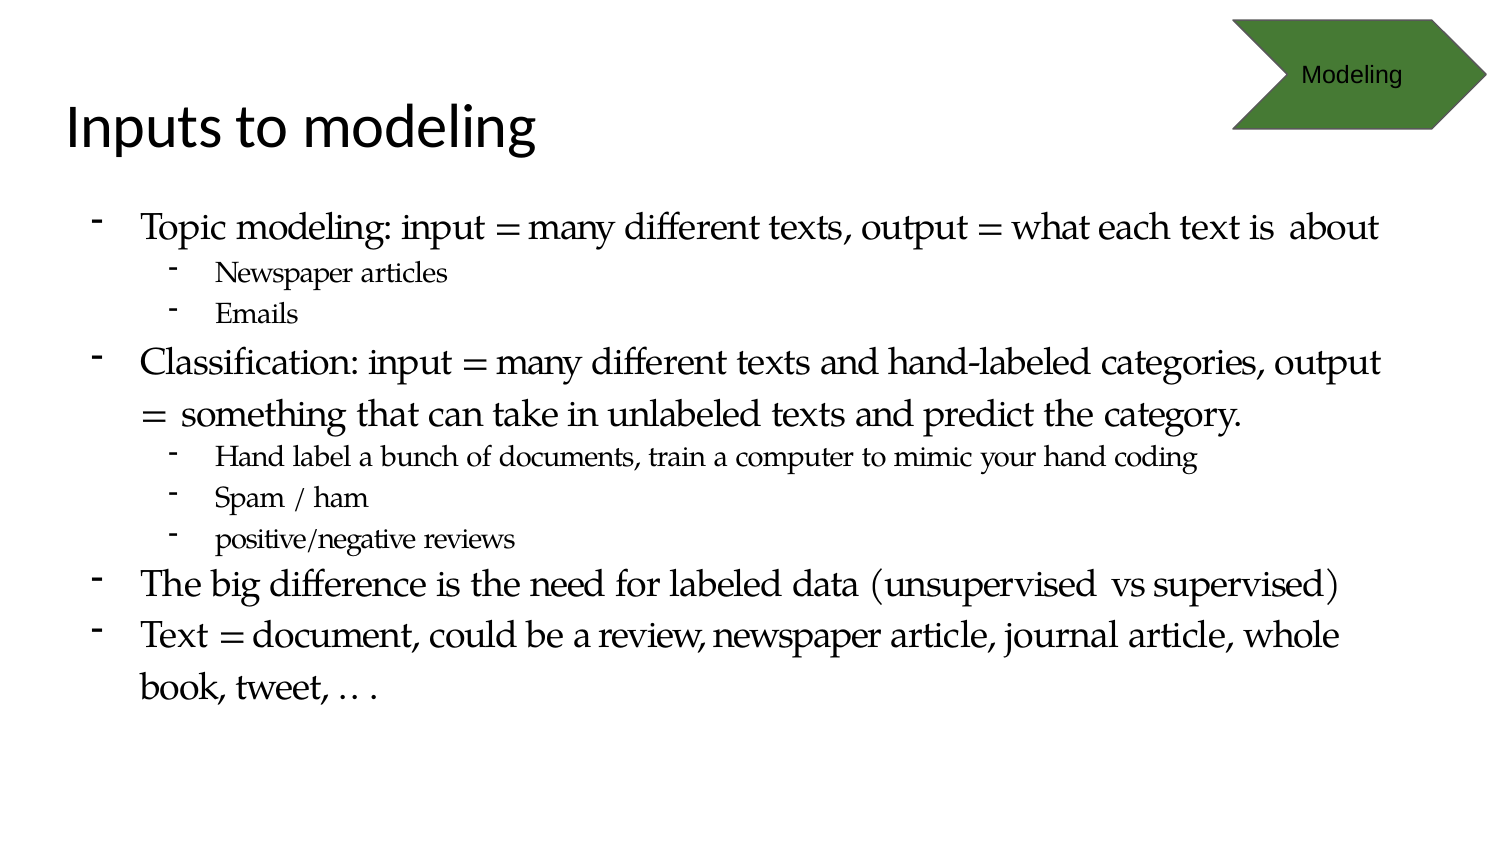

Modeling
# Inputs to modeling
Topic modeling: input = many different texts, output = what each text is about
Newspaper articles
Emails
Classification: input = many different texts and hand-labeled categories, output =  something that can take in unlabeled texts and predict the category.
Hand label a bunch of documents, train a computer to mimic your hand coding
Spam / ham
positive/negative reviews
The big difference is the need for labeled data (unsupervised vs supervised)
Text = document, could be a review, newspaper article, journal article, whole  book, tweet, . . .